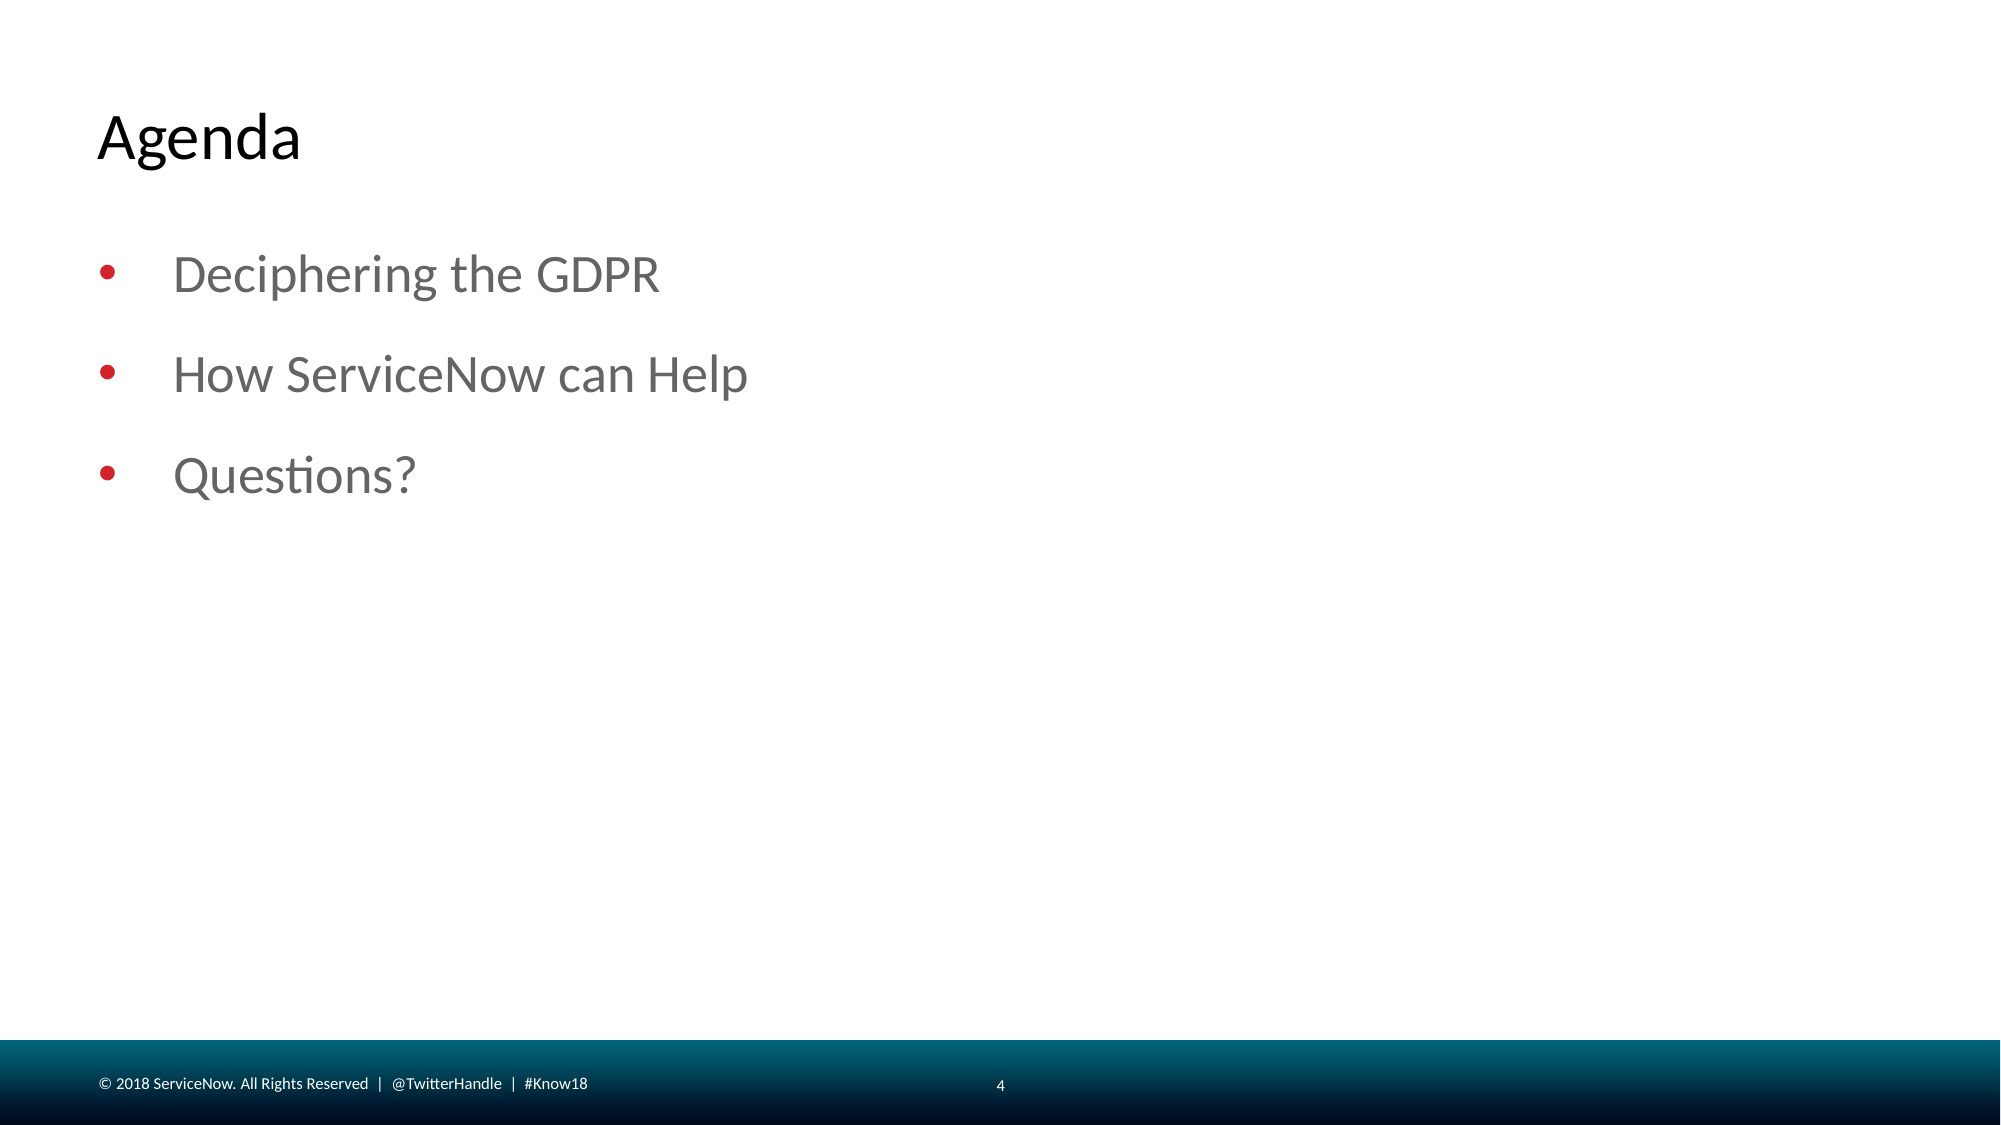

# Agenda
Deciphering the GDPR
How ServiceNow can Help
Questions?